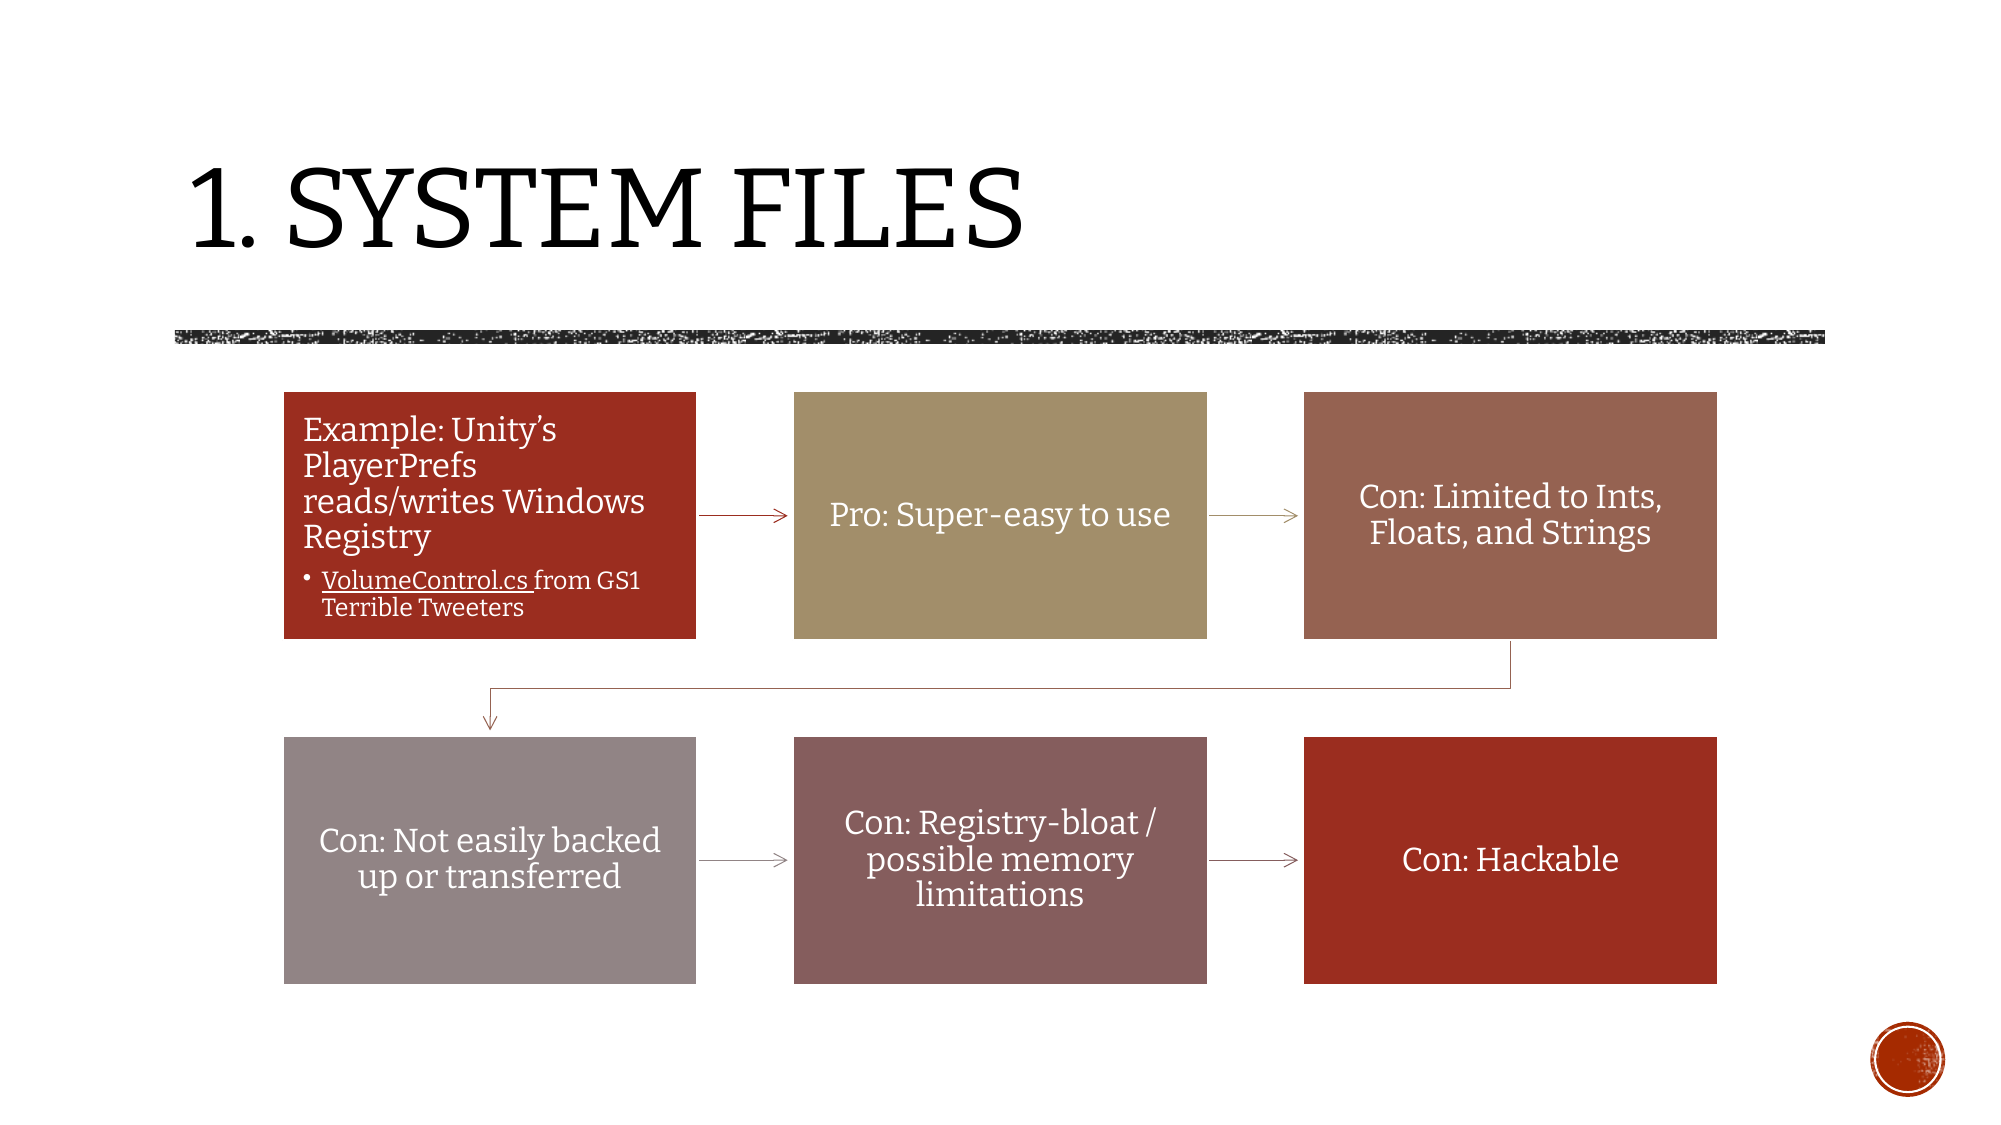

# 1. System Files

Example: Unity’s PlayerPrefs reads/writes Windows Registry
VolumeControl.cs from GS1 Terrible Tweeters

Pro: Super-easy to use

Con: Limited to Ints, Floats, and Strings

Con: Not easily backed up or transferred

Con: Registry-bloat / possible memory limitations
Con: Hackable